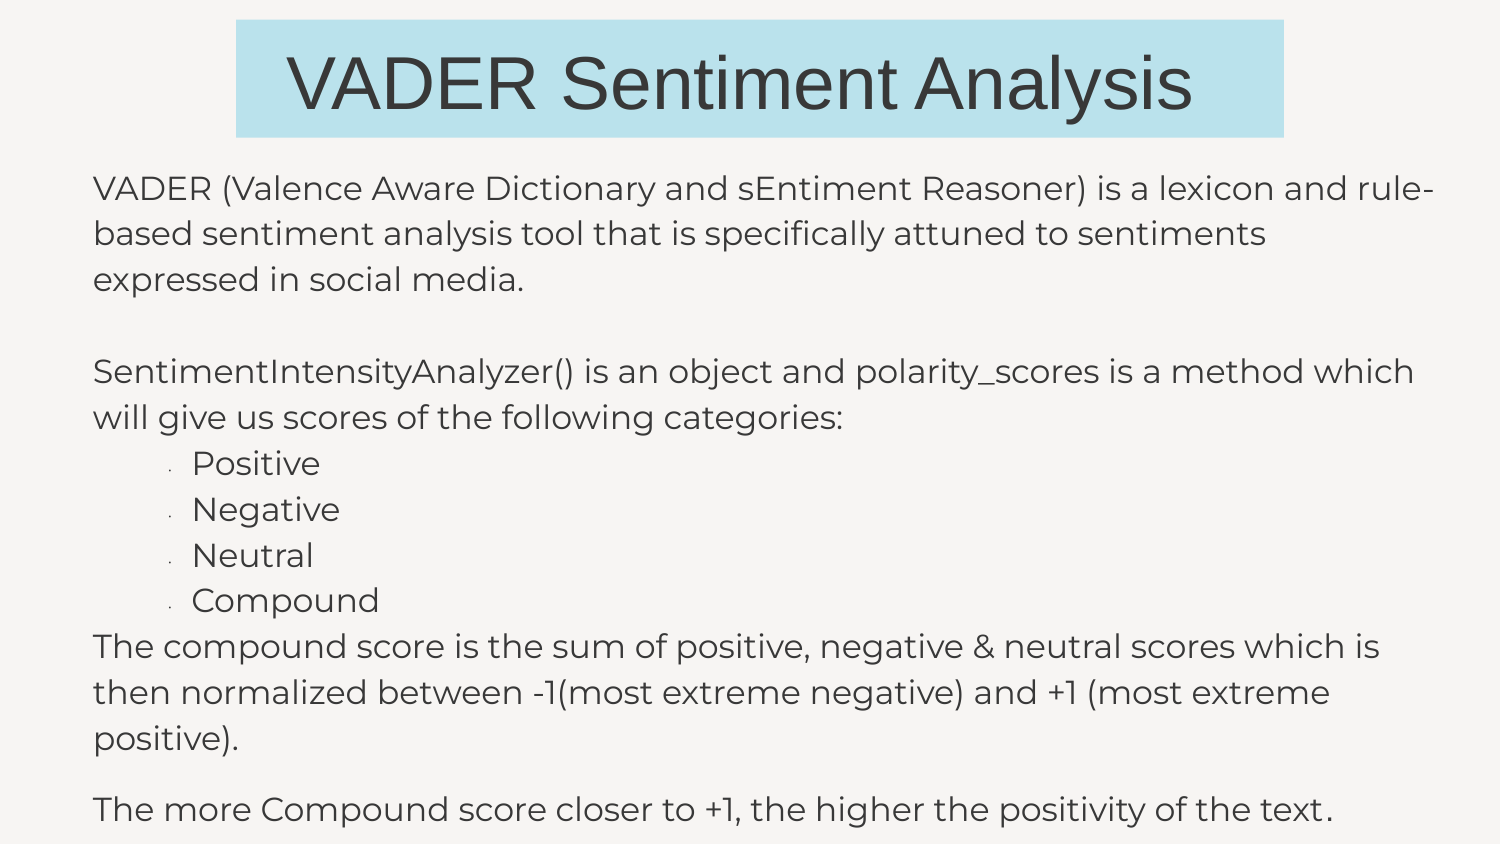

# VADER Sentiment Analysis

VADER (Valence Aware Dictionary and sEntiment Reasoner) is a lexicon and rule-based sentiment analysis tool that is specifically attuned to sentiments expressed in social media.

SentimentIntensityAnalyzer() is an object and polarity_scores is a method which will give us scores of the following categories:
·       Positive
·       Negative
·       Neutral
·       Compound
The compound score is the sum of positive, negative & neutral scores which is then normalized between -1(most extreme negative) and +1 (most extreme positive).
The more Compound score closer to +1, the higher the positivity of the text.